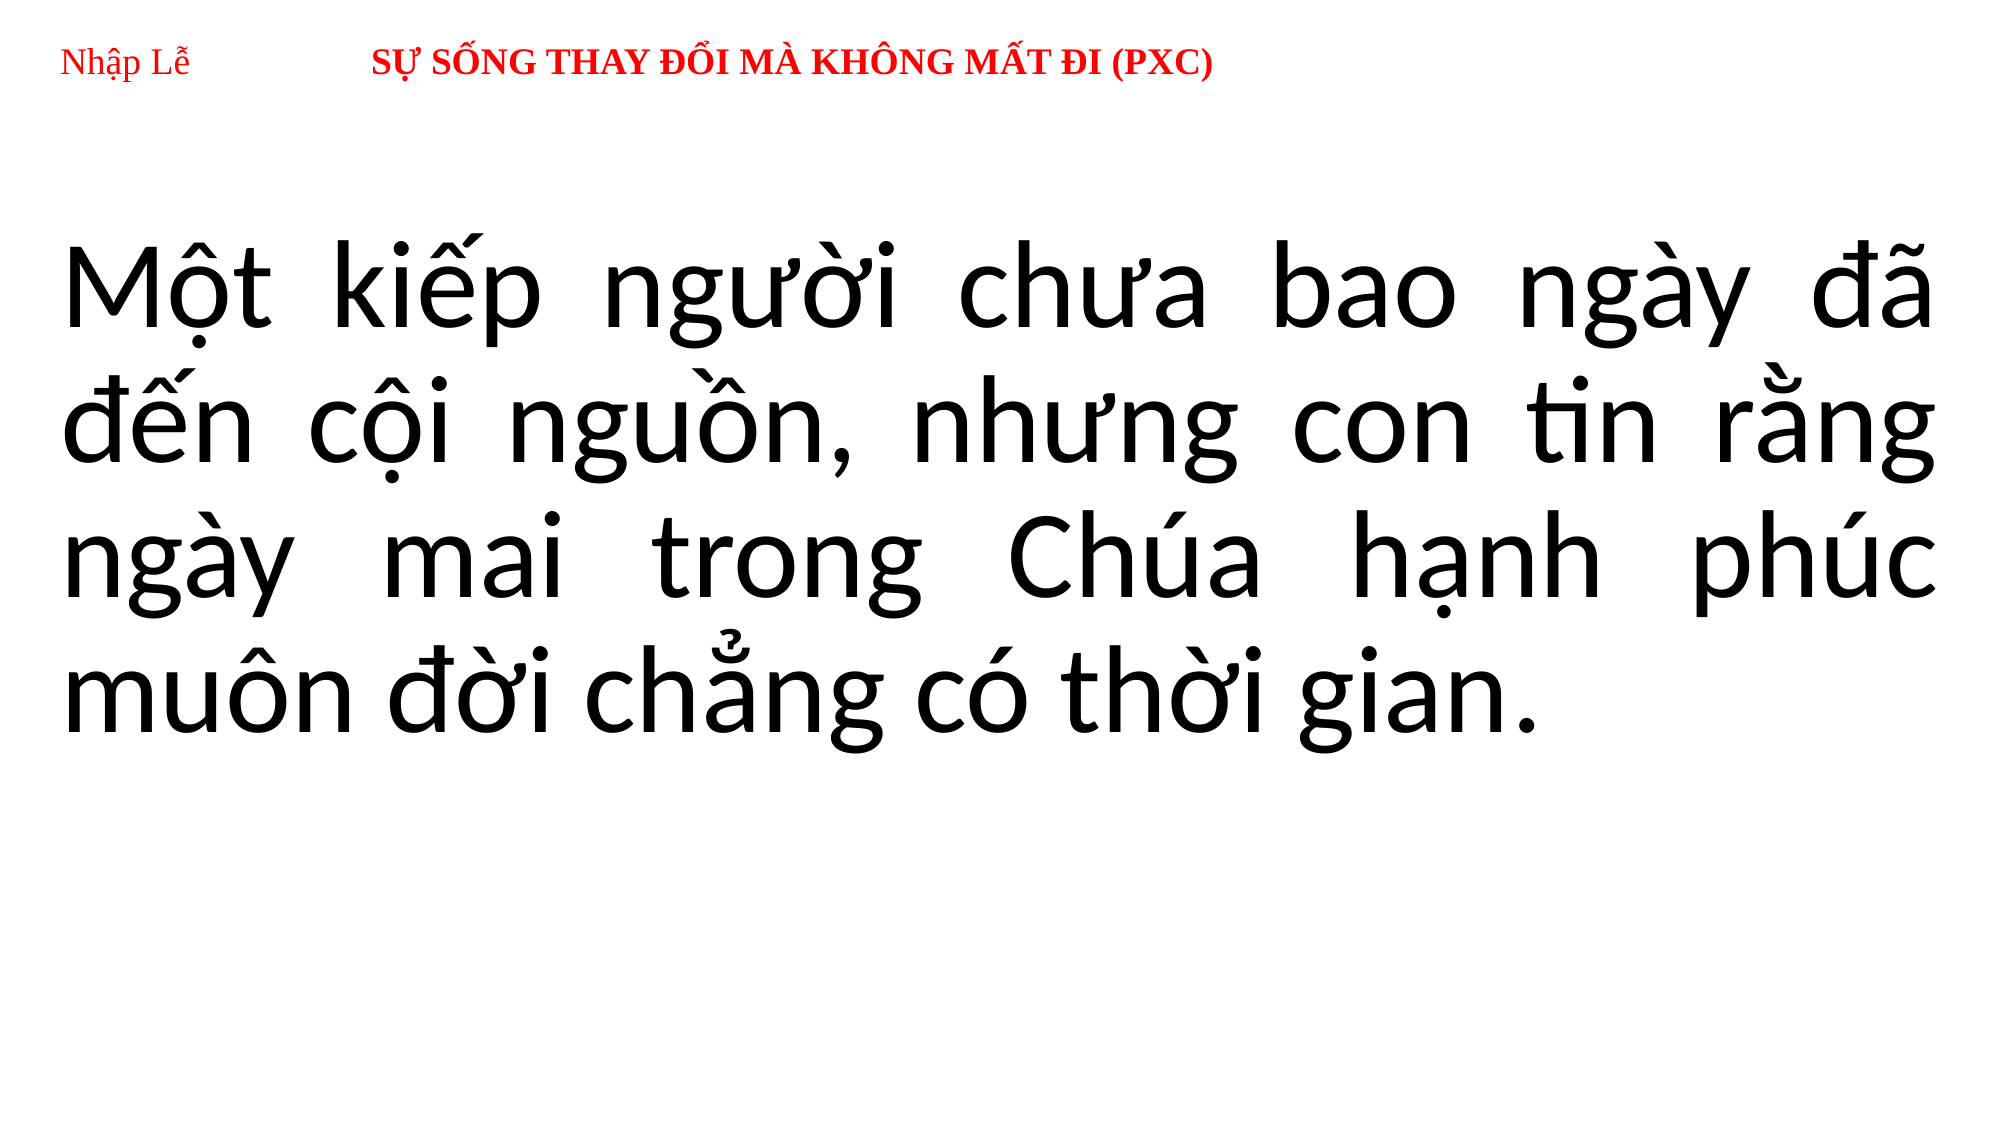

# Nhập Lễ                   SỰ SỐNG THAY ĐỔI MÀ KHÔNG MẤT ĐI (PXC)
Một kiếp người chưa bao ngày đã đến cội nguồn, nhưng con tin rằng ngày mai trong Chúa hạnh phúc muôn đời chẳng có thời gian.